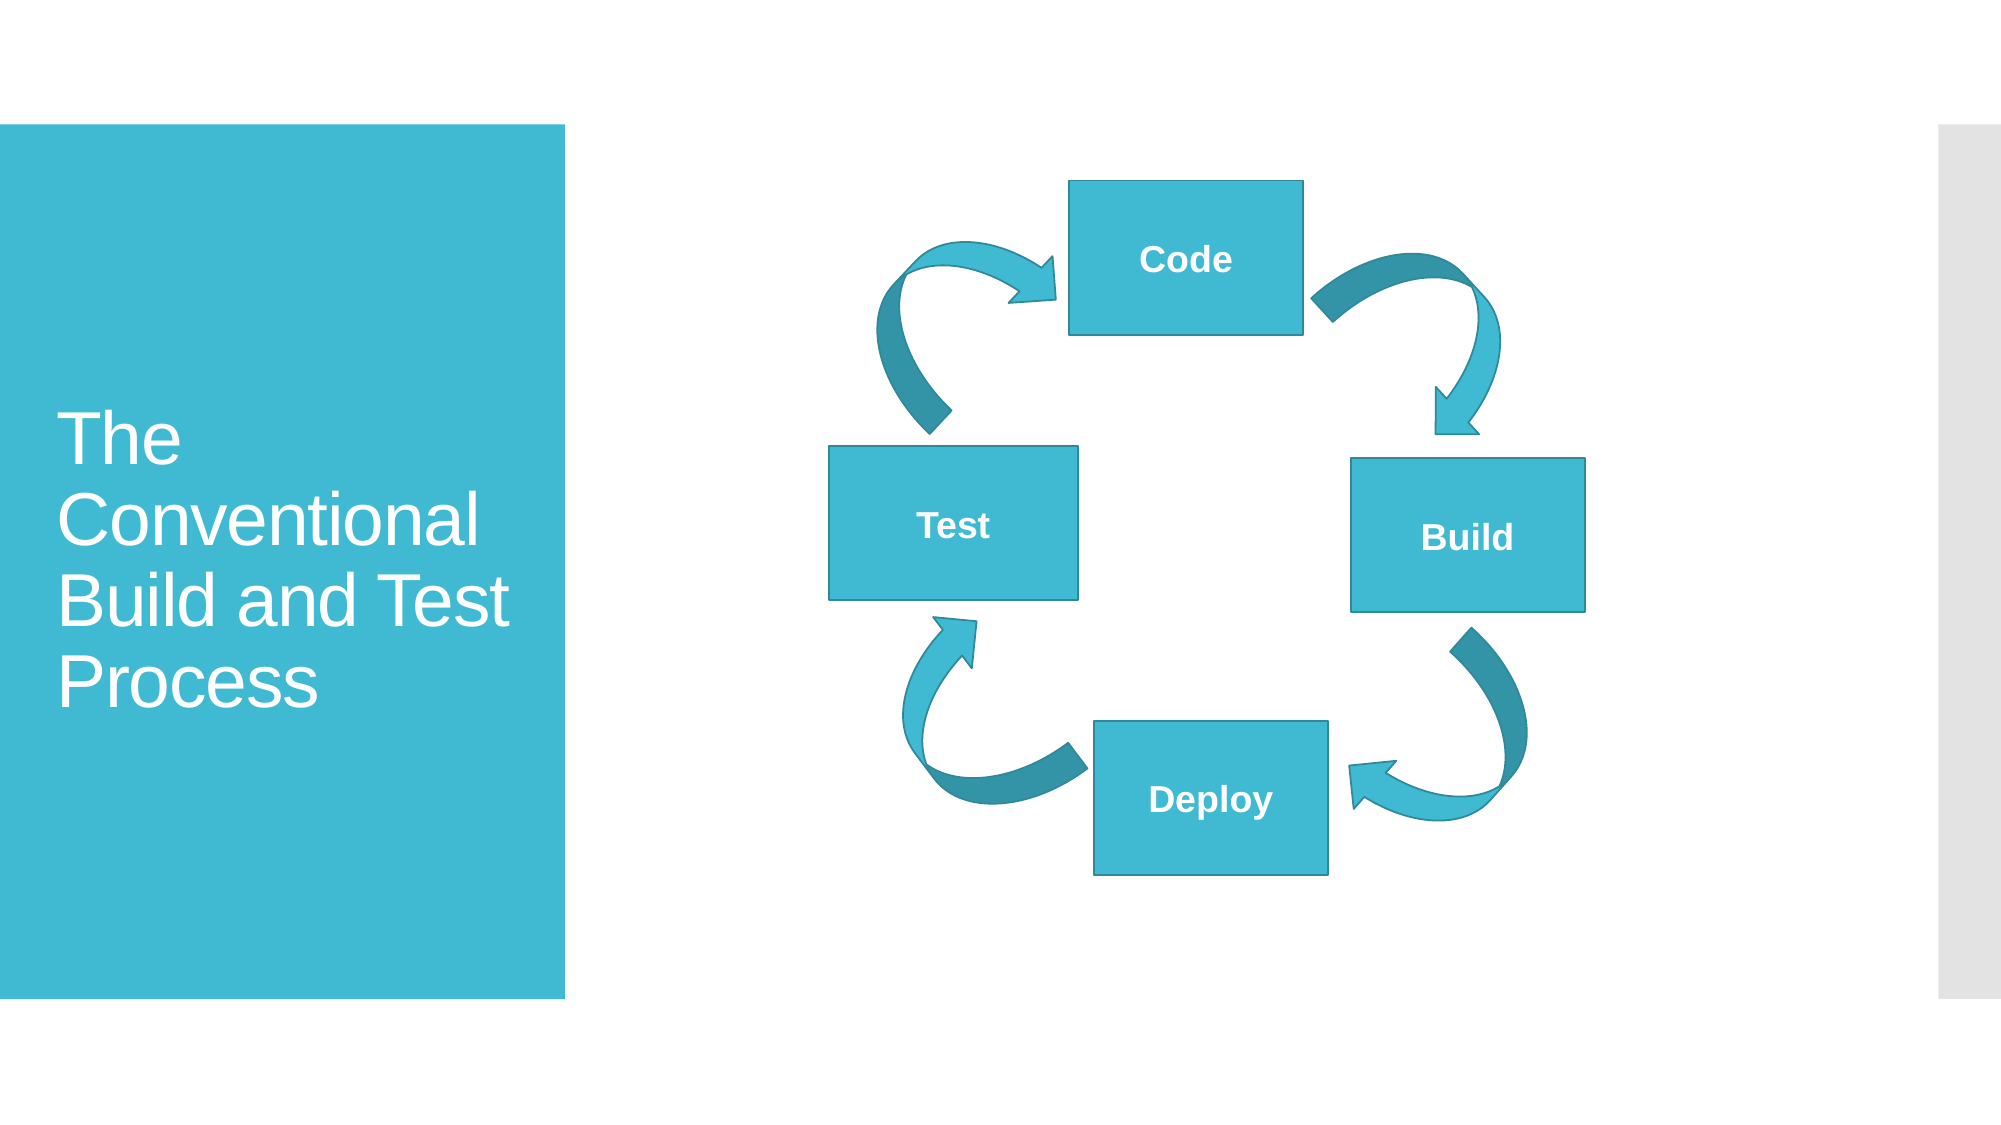

Code
# The Conventional Build and Test Process

Test
Build

Deploy